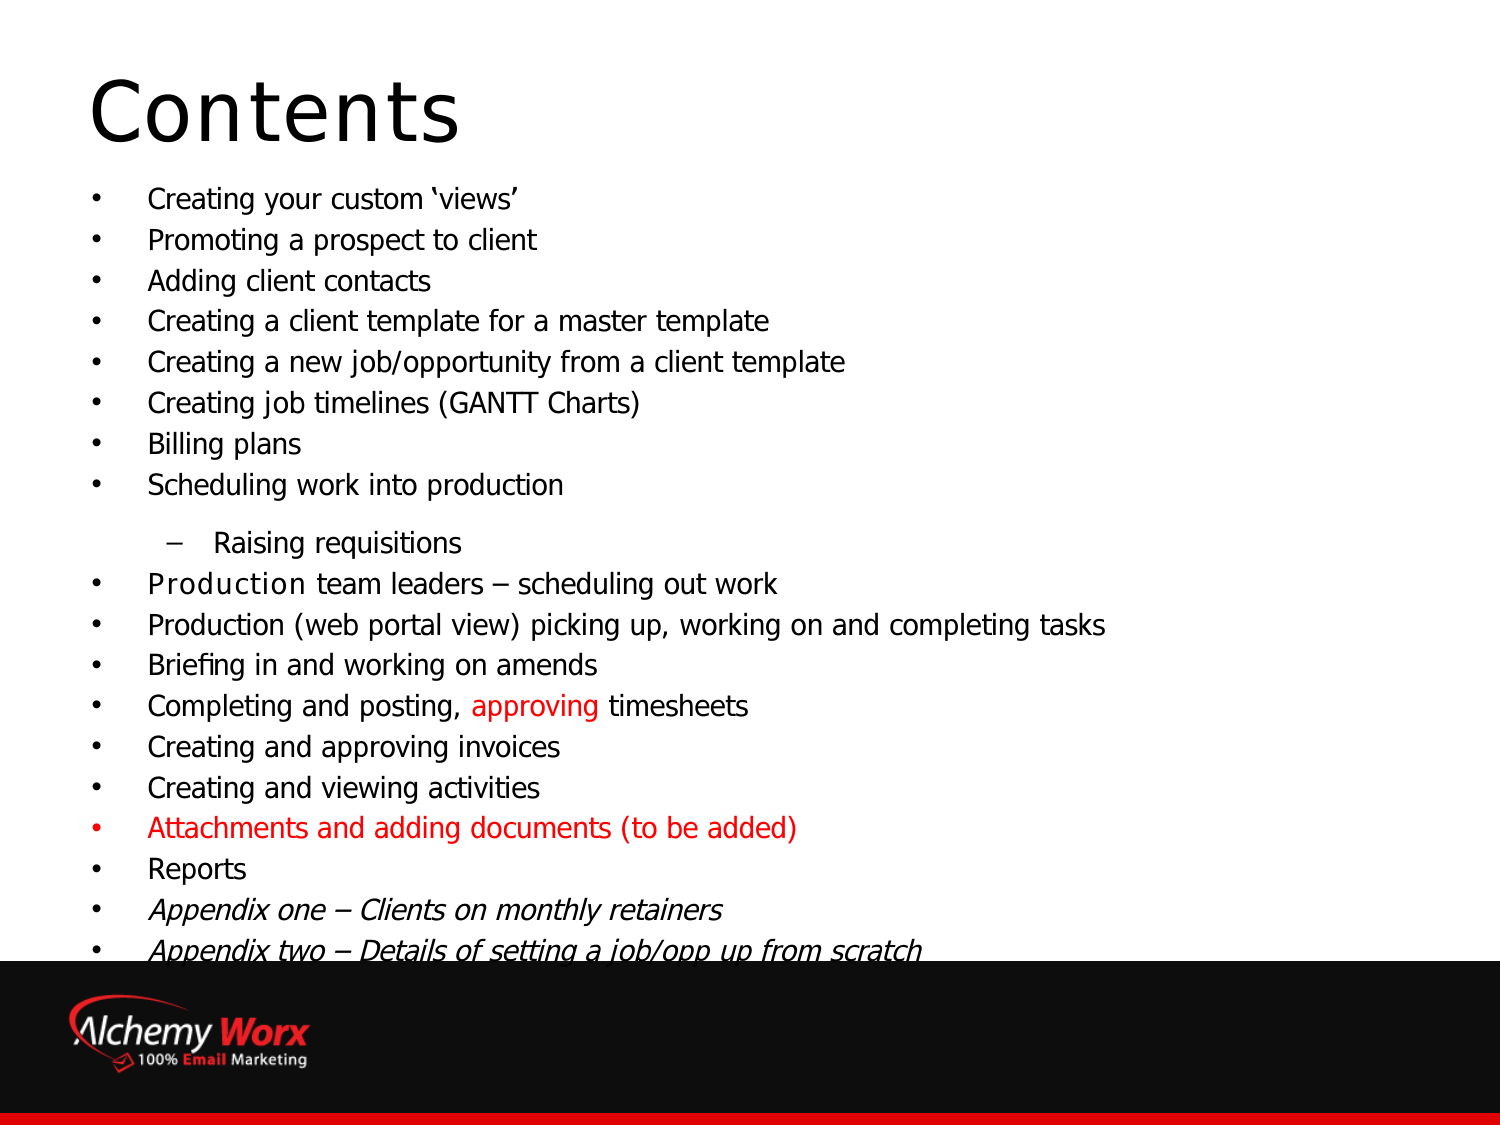

# Contents
Creating your custom ‘views’
Promoting a prospect to client
Adding client contacts
Creating a client template for a master template
Creating a new job/opportunity from a client template
Creating job timelines (GANTT Charts)
Billing plans
Scheduling work into production
Raising requisitions
Production team leaders – scheduling out work
Production (web portal view) picking up, working on and completing tasks
Briefing in and working on amends
Completing and posting, approving timesheets
Creating and approving invoices
Creating and viewing activities
Attachments and adding documents (to be added)
Reports
Appendix one – Clients on monthly retainers
Appendix two – Details of setting a job/opp up from scratch